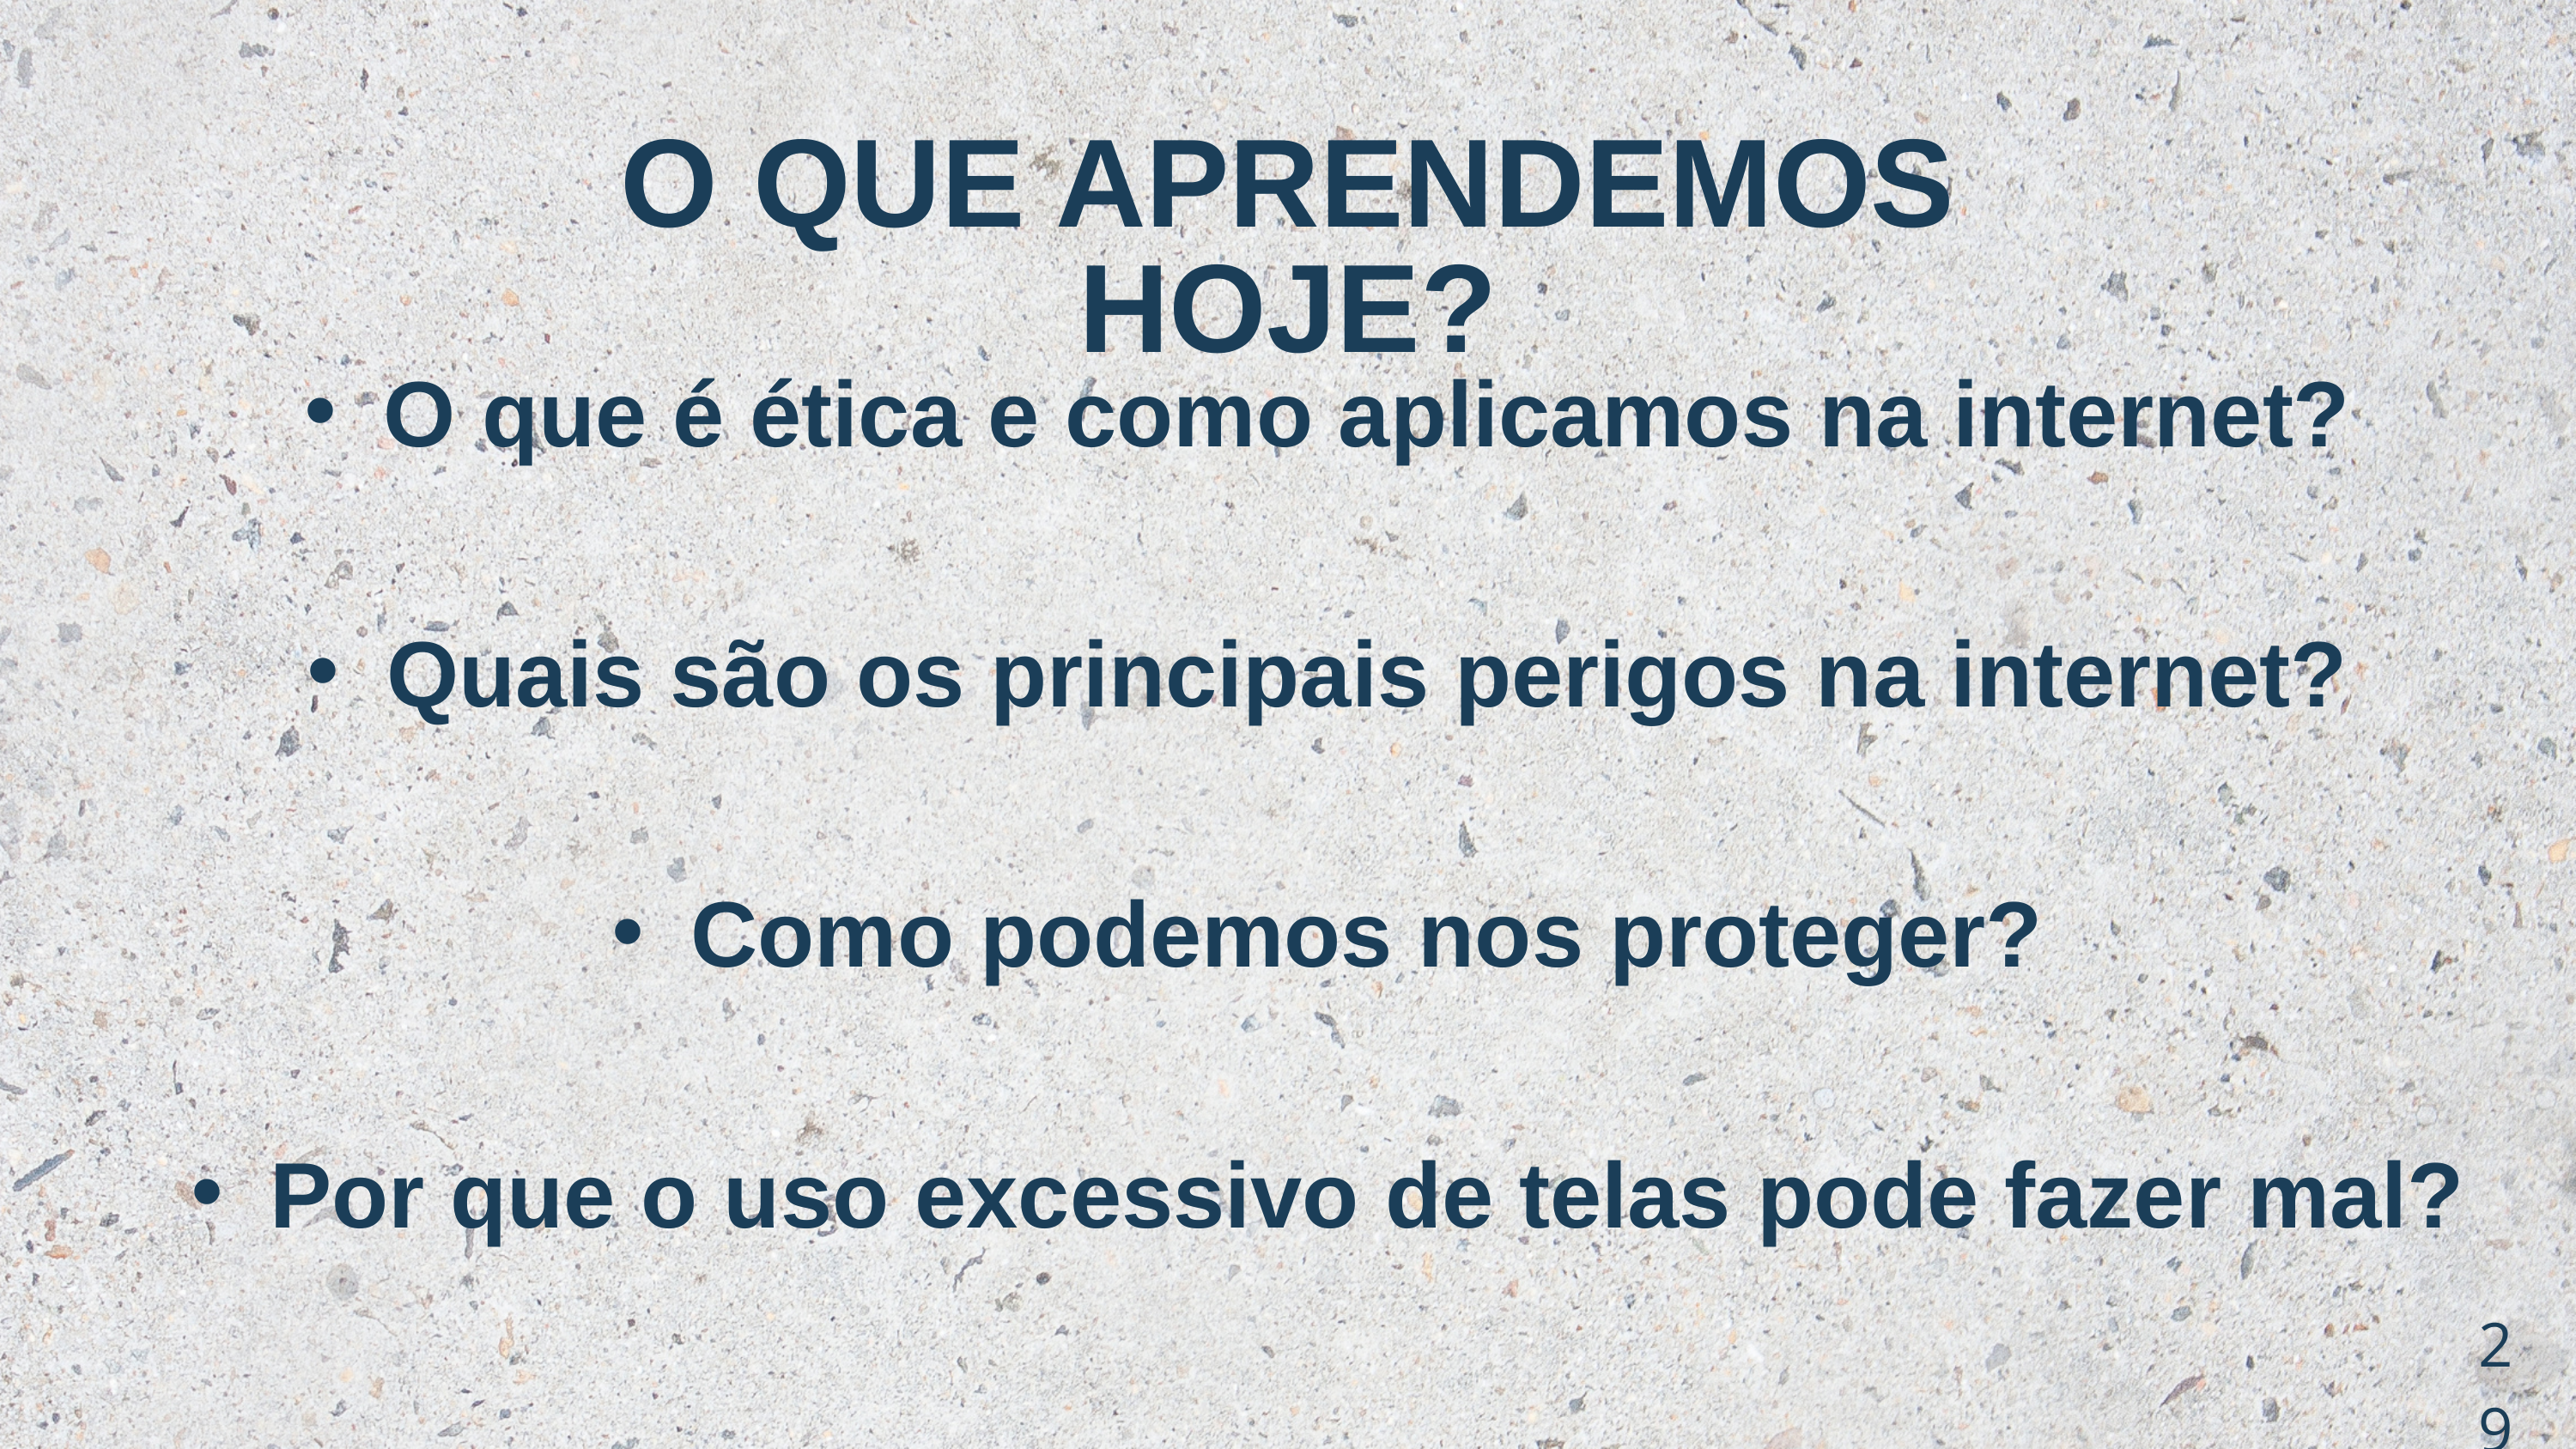

O QUE APRENDEMOS HOJE?
O que é ética e como aplicamos na internet?

Quais são os principais perigos na internet?

Como podemos nos proteger?

Por que o uso excessivo de telas pode fazer mal?

29